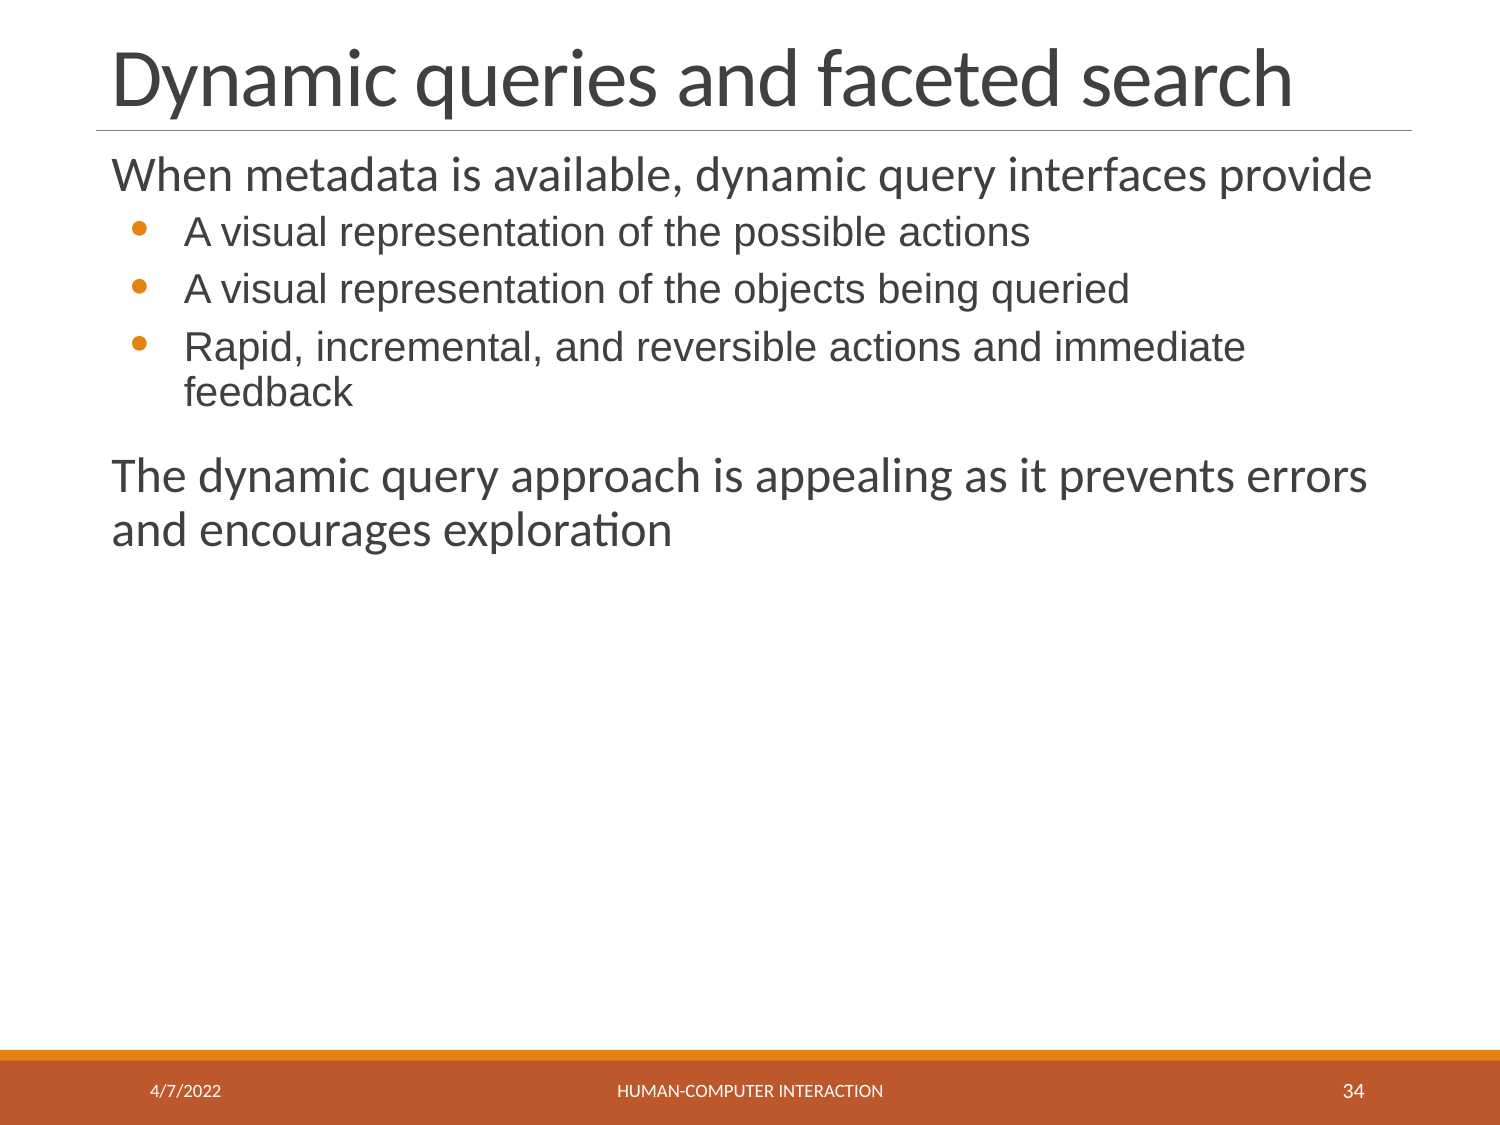

# Dynamic queries and faceted search
When metadata is available, dynamic query interfaces provide
A visual representation of the possible actions
A visual representation of the objects being queried
Rapid, incremental, and reversible actions and immediate feedback
The dynamic query approach is appealing as it prevents errors and encourages exploration
4/7/2022
Human-computer interaction
34